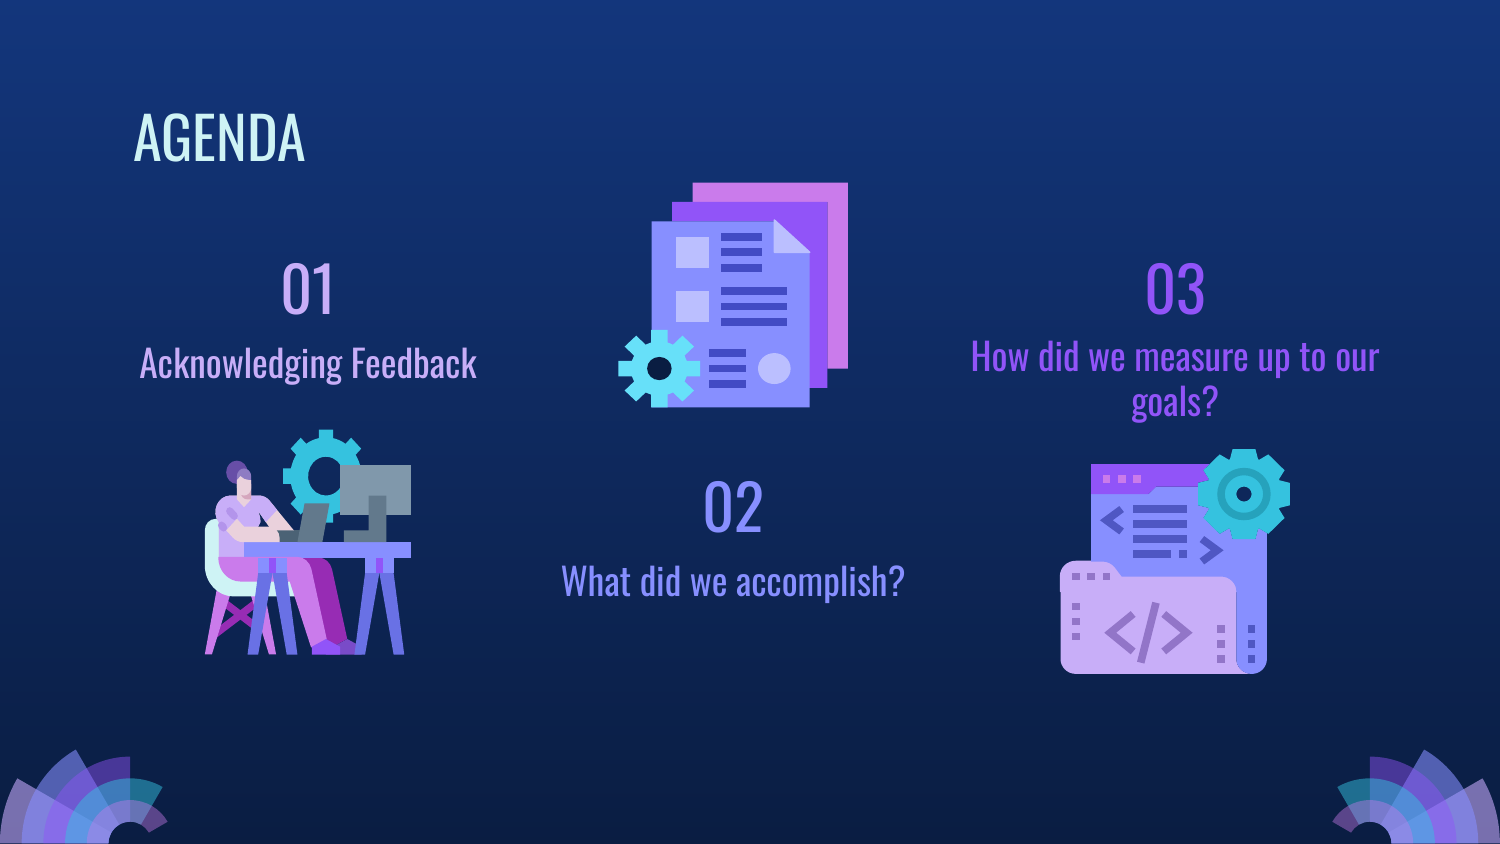

# AGENDA

01
03
Acknowledging Feedback
How did we measure up to our goals?

02
What did we accomplish?